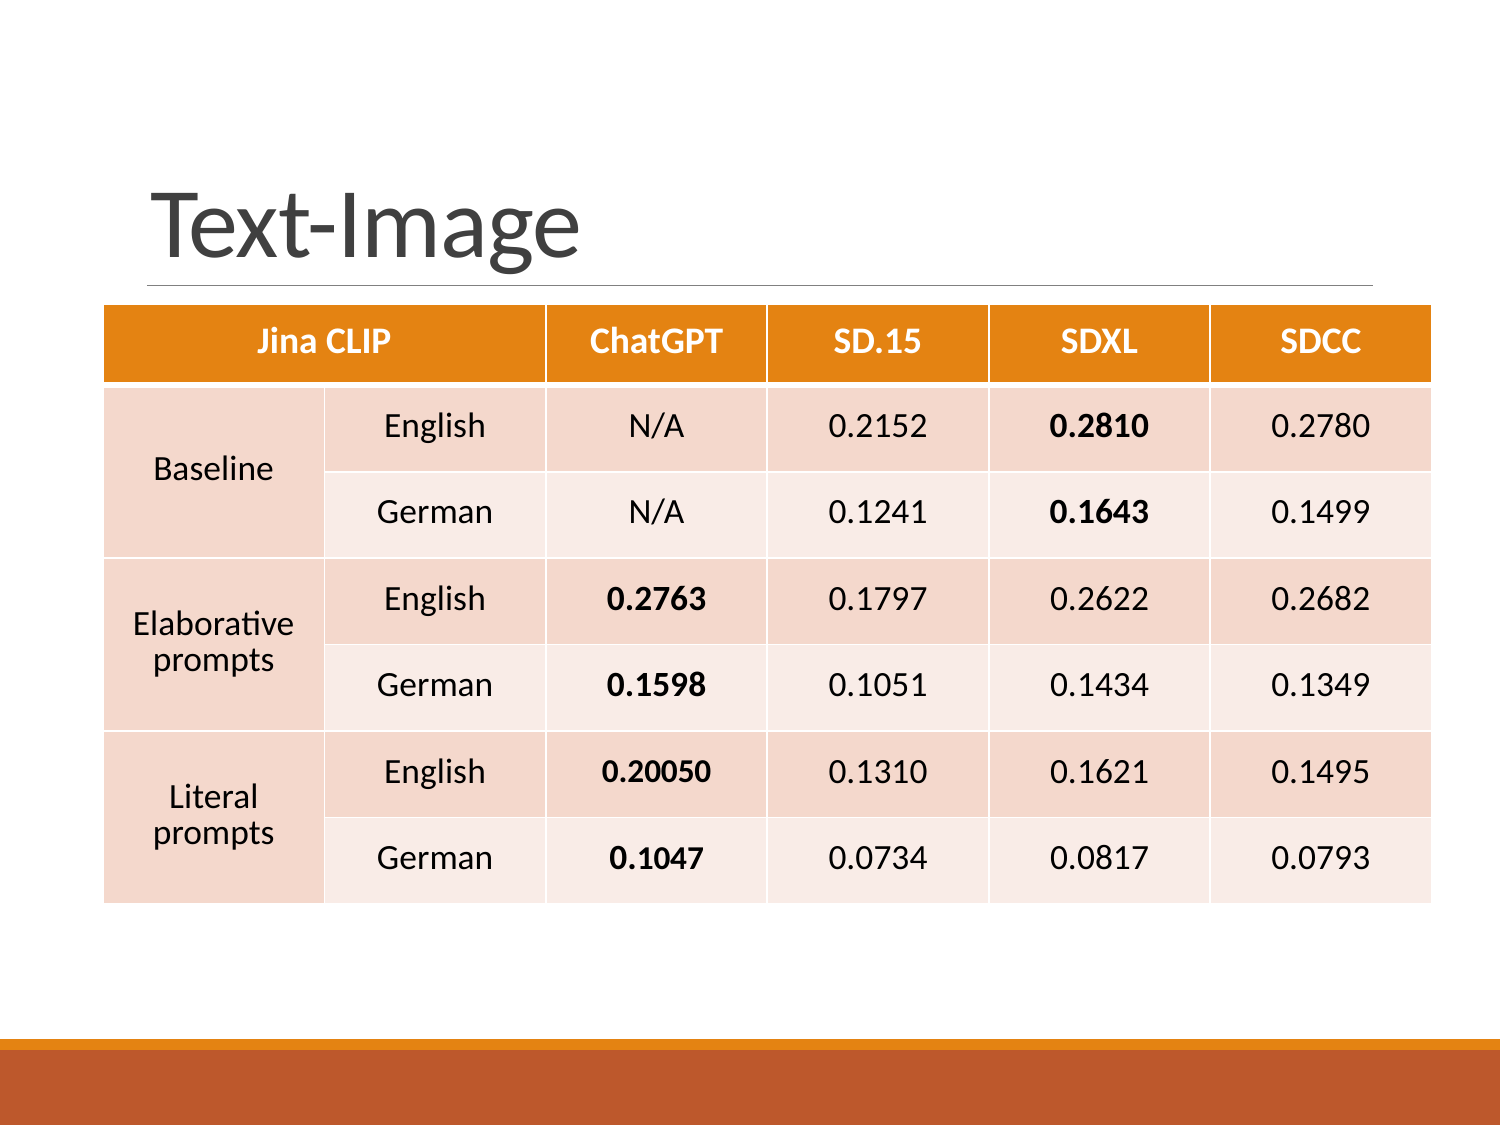

# Text-Image
| Jina CLIP |  | ChatGPT | SD.15 | SDXL | SDCC |
| --- | --- | --- | --- | --- | --- |
| Baseline | English | N/A | 0.2152 | 0.2810 | 0.2780 |
|  | German | N/A | 0.1241 | 0.1643 | 0.1499 |
| Elaborative prompts | English | 0.2763 | 0.1797 | 0.2622 | 0.2682 |
|  | German | 0.1598 | 0.1051 | 0.1434 | 0.1349 |
| Literal prompts | English | 0.20050 | 0.1310 | 0.1621 | 0.1495 |
|  | German | 0.1047 | 0.0734 | 0.0817 | 0.0793 |